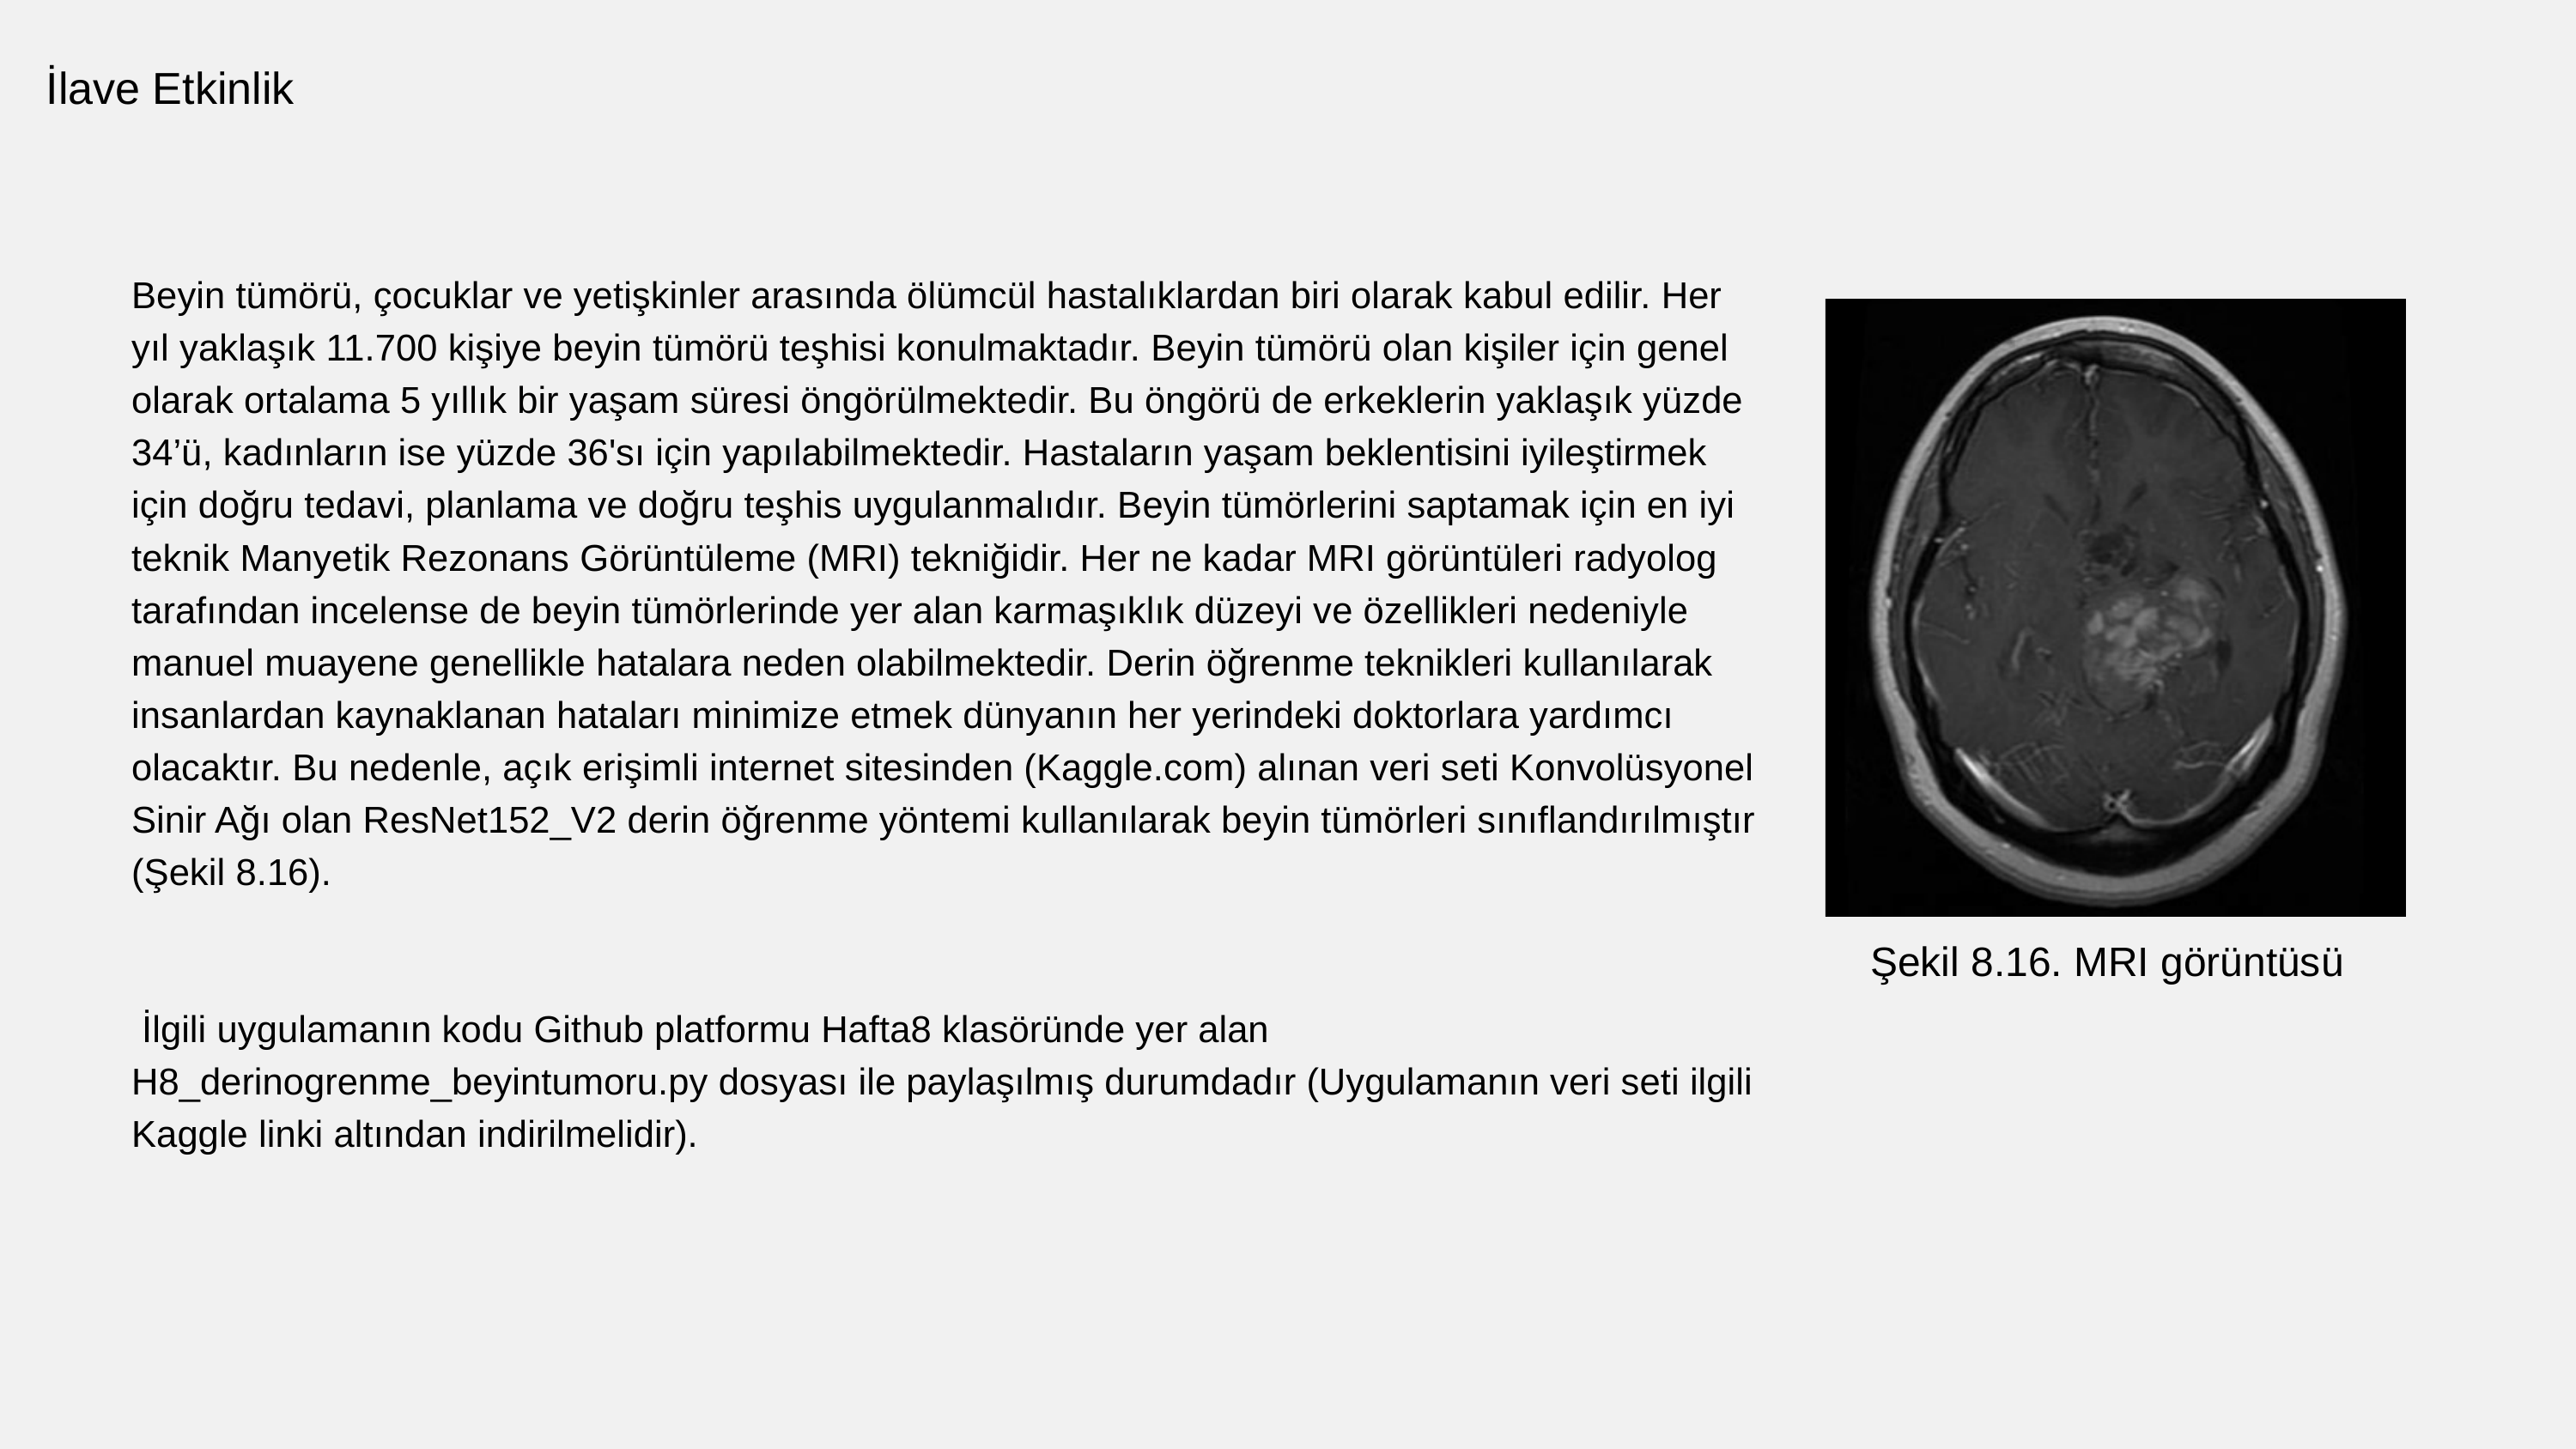

İlave Etkinlik
Beyin tümörü, çocuklar ve yetişkinler arasında ölümcül hastalıklardan biri olarak kabul edilir. Her yıl yaklaşık 11.700 kişiye beyin tümörü teşhisi konulmaktadır. Beyin tümörü olan kişiler için genel olarak ortalama 5 yıllık bir yaşam süresi öngörülmektedir. Bu öngörü de erkeklerin yaklaşık yüzde 34’ü, kadınların ise yüzde 36'sı için yapılabilmektedir. Hastaların yaşam beklentisini iyileştirmek için doğru tedavi, planlama ve doğru teşhis uygulanmalıdır. Beyin tümörlerini saptamak için en iyi teknik Manyetik Rezonans Görüntüleme (MRI) tekniğidir. Her ne kadar MRI görüntüleri radyolog tarafından incelense de beyin tümörlerinde yer alan karmaşıklık düzeyi ve özellikleri nedeniyle manuel muayene genellikle hatalara neden olabilmektedir. Derin öğrenme teknikleri kullanılarak insanlardan kaynaklanan hataları minimize etmek dünyanın her yerindeki doktorlara yardımcı olacaktır. Bu nedenle, açık erişimli internet sitesinden (Kaggle.com) alınan veri seti Konvolüsyonel Sinir Ağı olan ResNet152_V2 derin öğrenme yöntemi kullanılarak beyin tümörleri sınıflandırılmıştır (Şekil 8.16).

 İlgili uygulamanın kodu Github platformu Hafta8 klasöründe yer alan H8_derinogrenme_beyintumoru.py dosyası ile paylaşılmış durumdadır (Uygulamanın veri seti ilgili Kaggle linki altından indirilmelidir).

Şekil 8.16. MRI görüntüsü